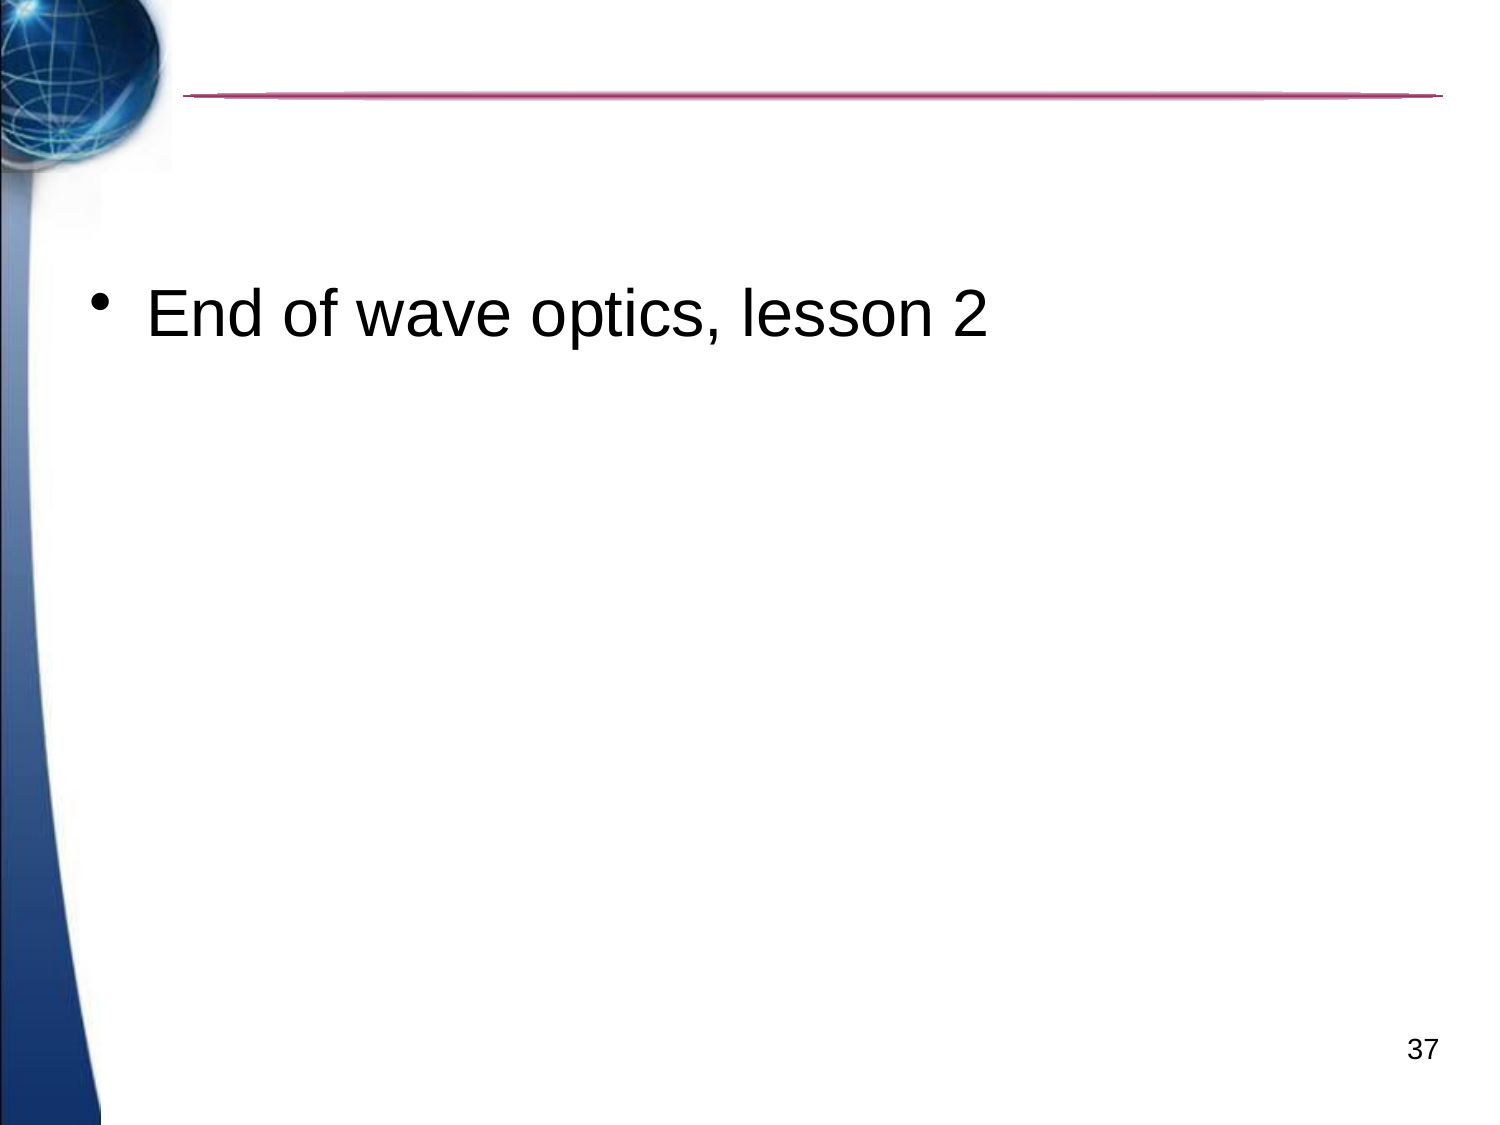

End of wave optics, lesson 2
37